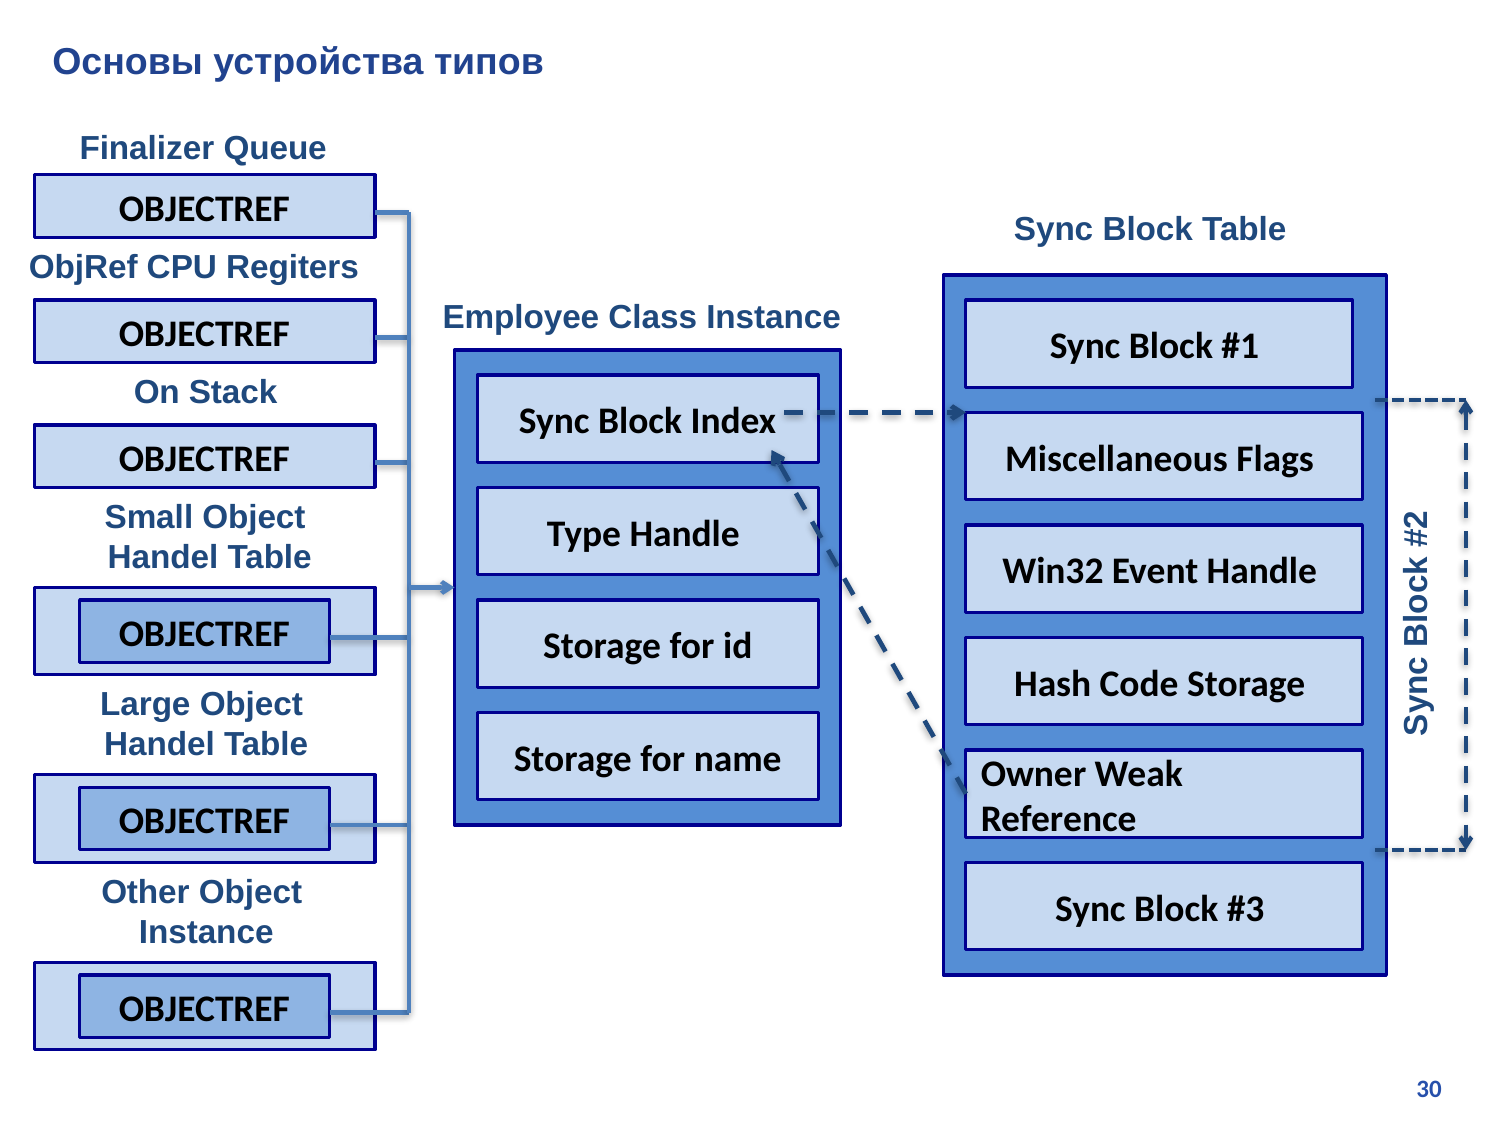

# Основы устройства типов
Finalizer Queue
OBJECTREF
Sync Block Table
ObjRef CPU Regiters

Employee Class Instance
OBJECTREF
Sync Block #1

On Stack
Sync Block Index
Miscellaneous Flags
OBJECTREF
Sync Block #2
Small Object
Handel Table
Type Handle
Win32 Event Handle

OBJECTREF
Storage for id
Hash Code Storage
Large Object
Handel Table
Storage for name
Owner Weak Reference

OBJECTREF
Other Object
Instance
Sync Block #3

OBJECTREF